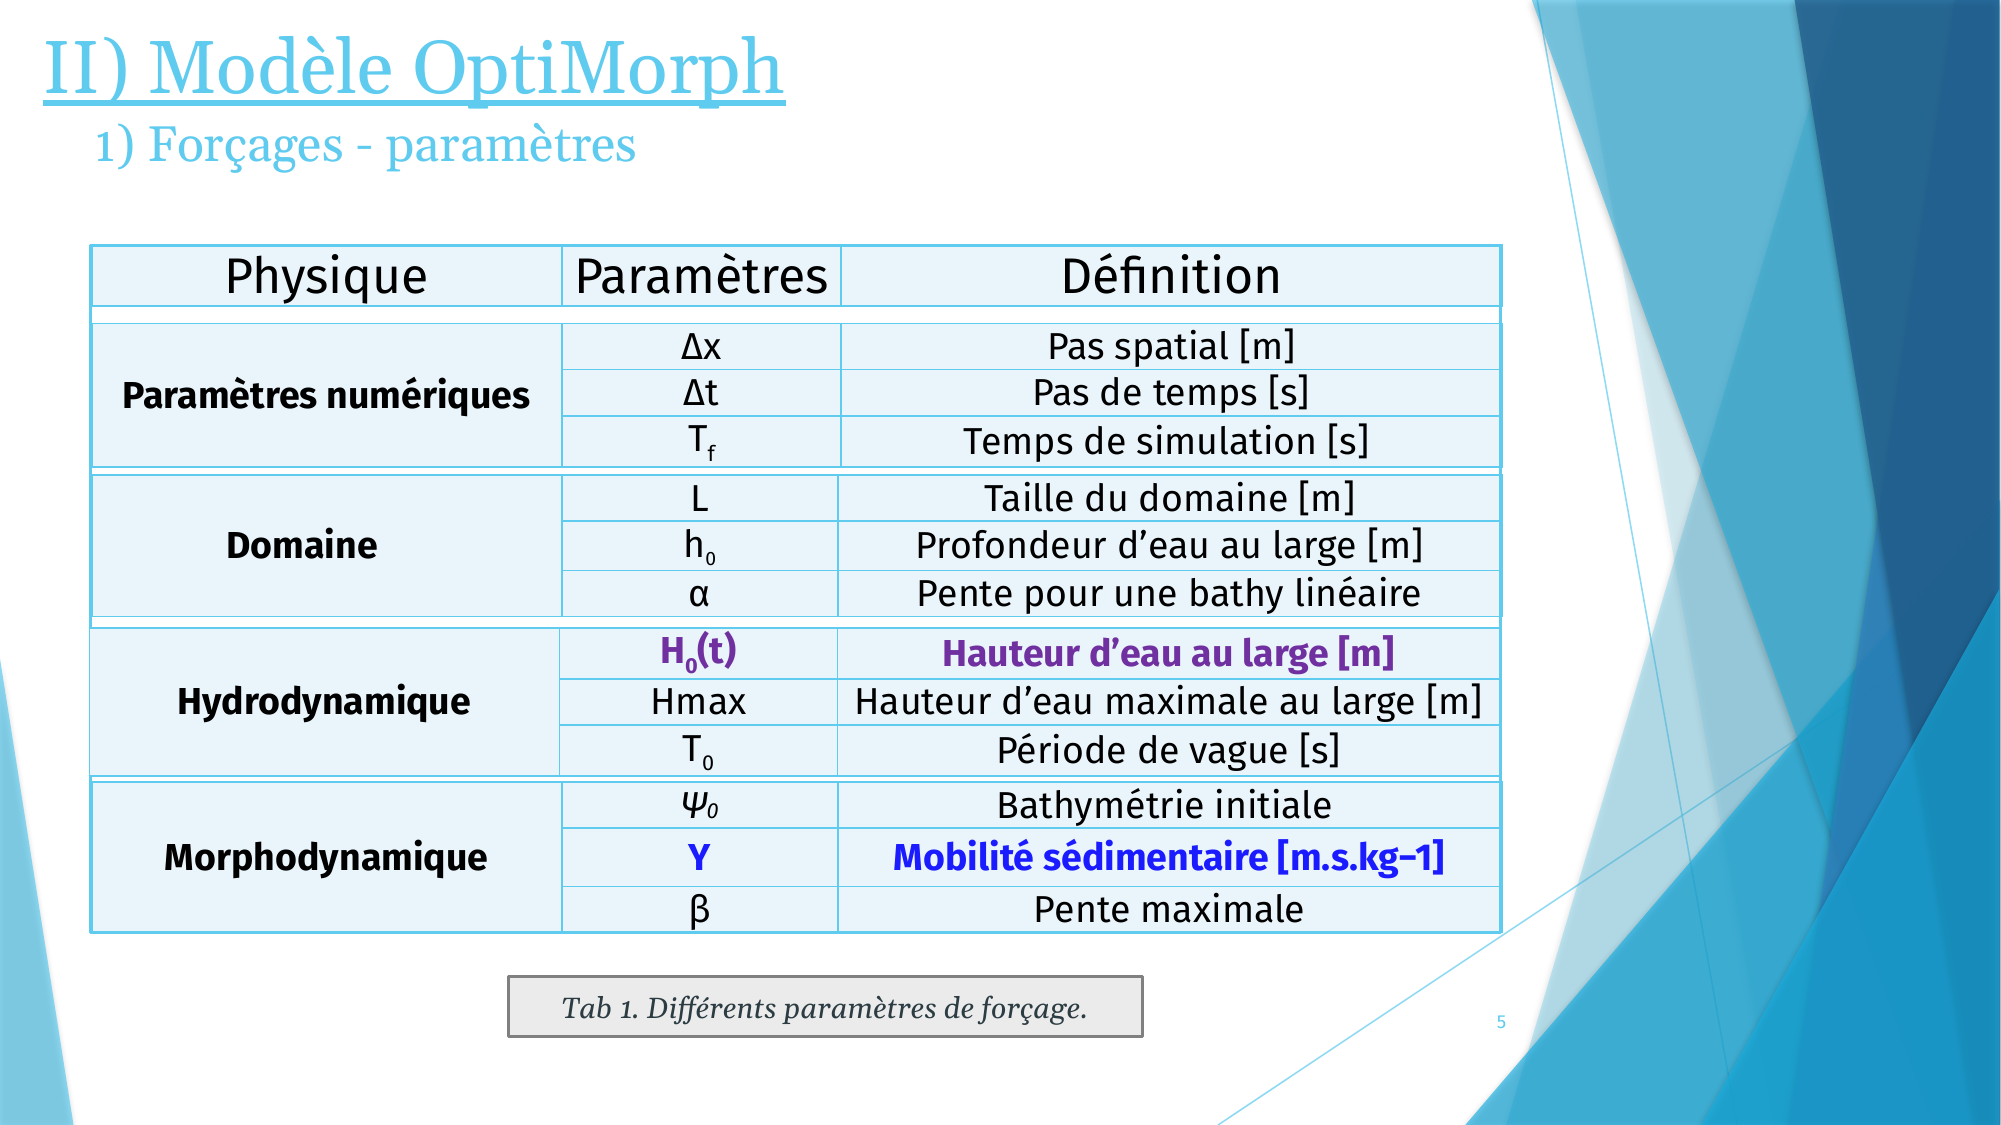

II) Modèle OptiMorph
1) Forçages - paramètres

| Physique | Paramètres | Définition |
| --- | --- | --- |
| Paramètres numériques | ∆x | Pas spatial [m] |
| --- | --- | --- |
|  | ∆t | Pas de temps [s] |
|  | Tf | Temps de simulation [s] |
| Domaine | L | Taille du domaine [m] |
| --- | --- | --- |
|  | h0 | Profondeur d’eau au large [m] |
|  | α | Pente pour une bathy linéaire |

| Hydrodynamique | H0(t) | Hauteur d’eau au large [m] |
| --- | --- | --- |
|  | Hmax | Hauteur d’eau maximale au large [m] |
|  | T0 | Période de vague [s] |
| Morphodynamique | Ψ0 | Bathymétrie initiale |
| --- | --- | --- |
|  | Υ | Mobilité sédimentaire [m.s.kg−1] |
|  | β | Pente maximale |
Tab 1. Différents paramètres de forçage.
5